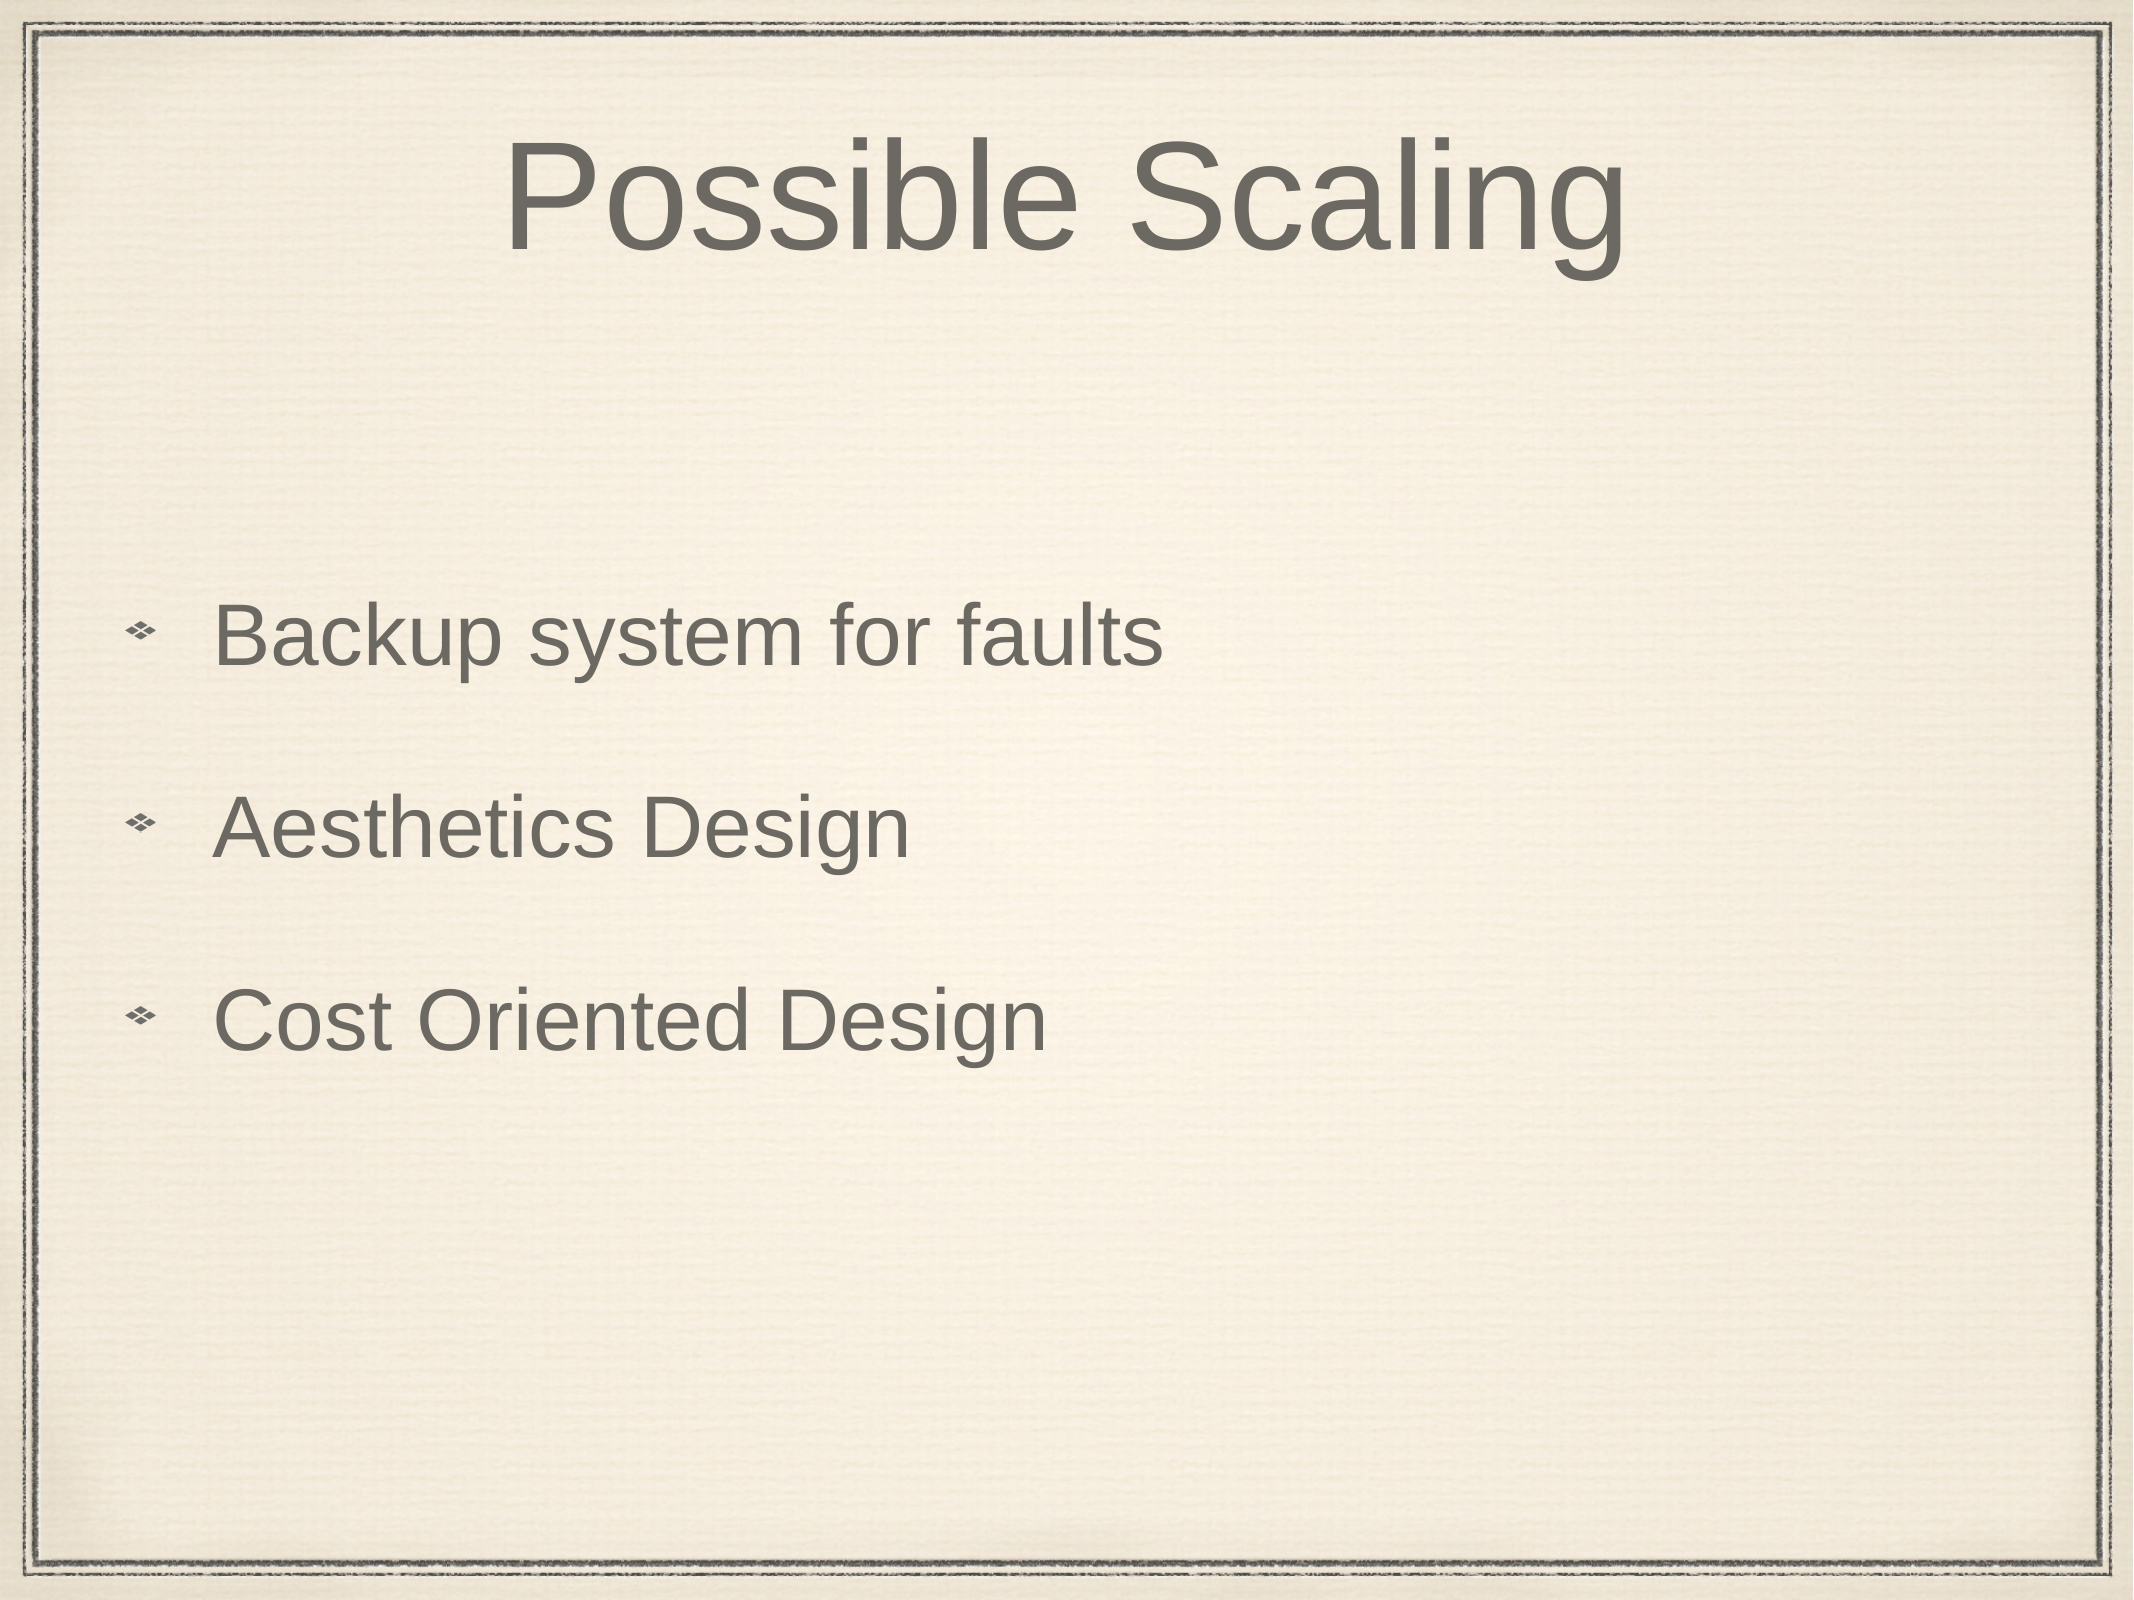

# Possible Scaling
Backup system for faults
Aesthetics Design
Cost Oriented Design